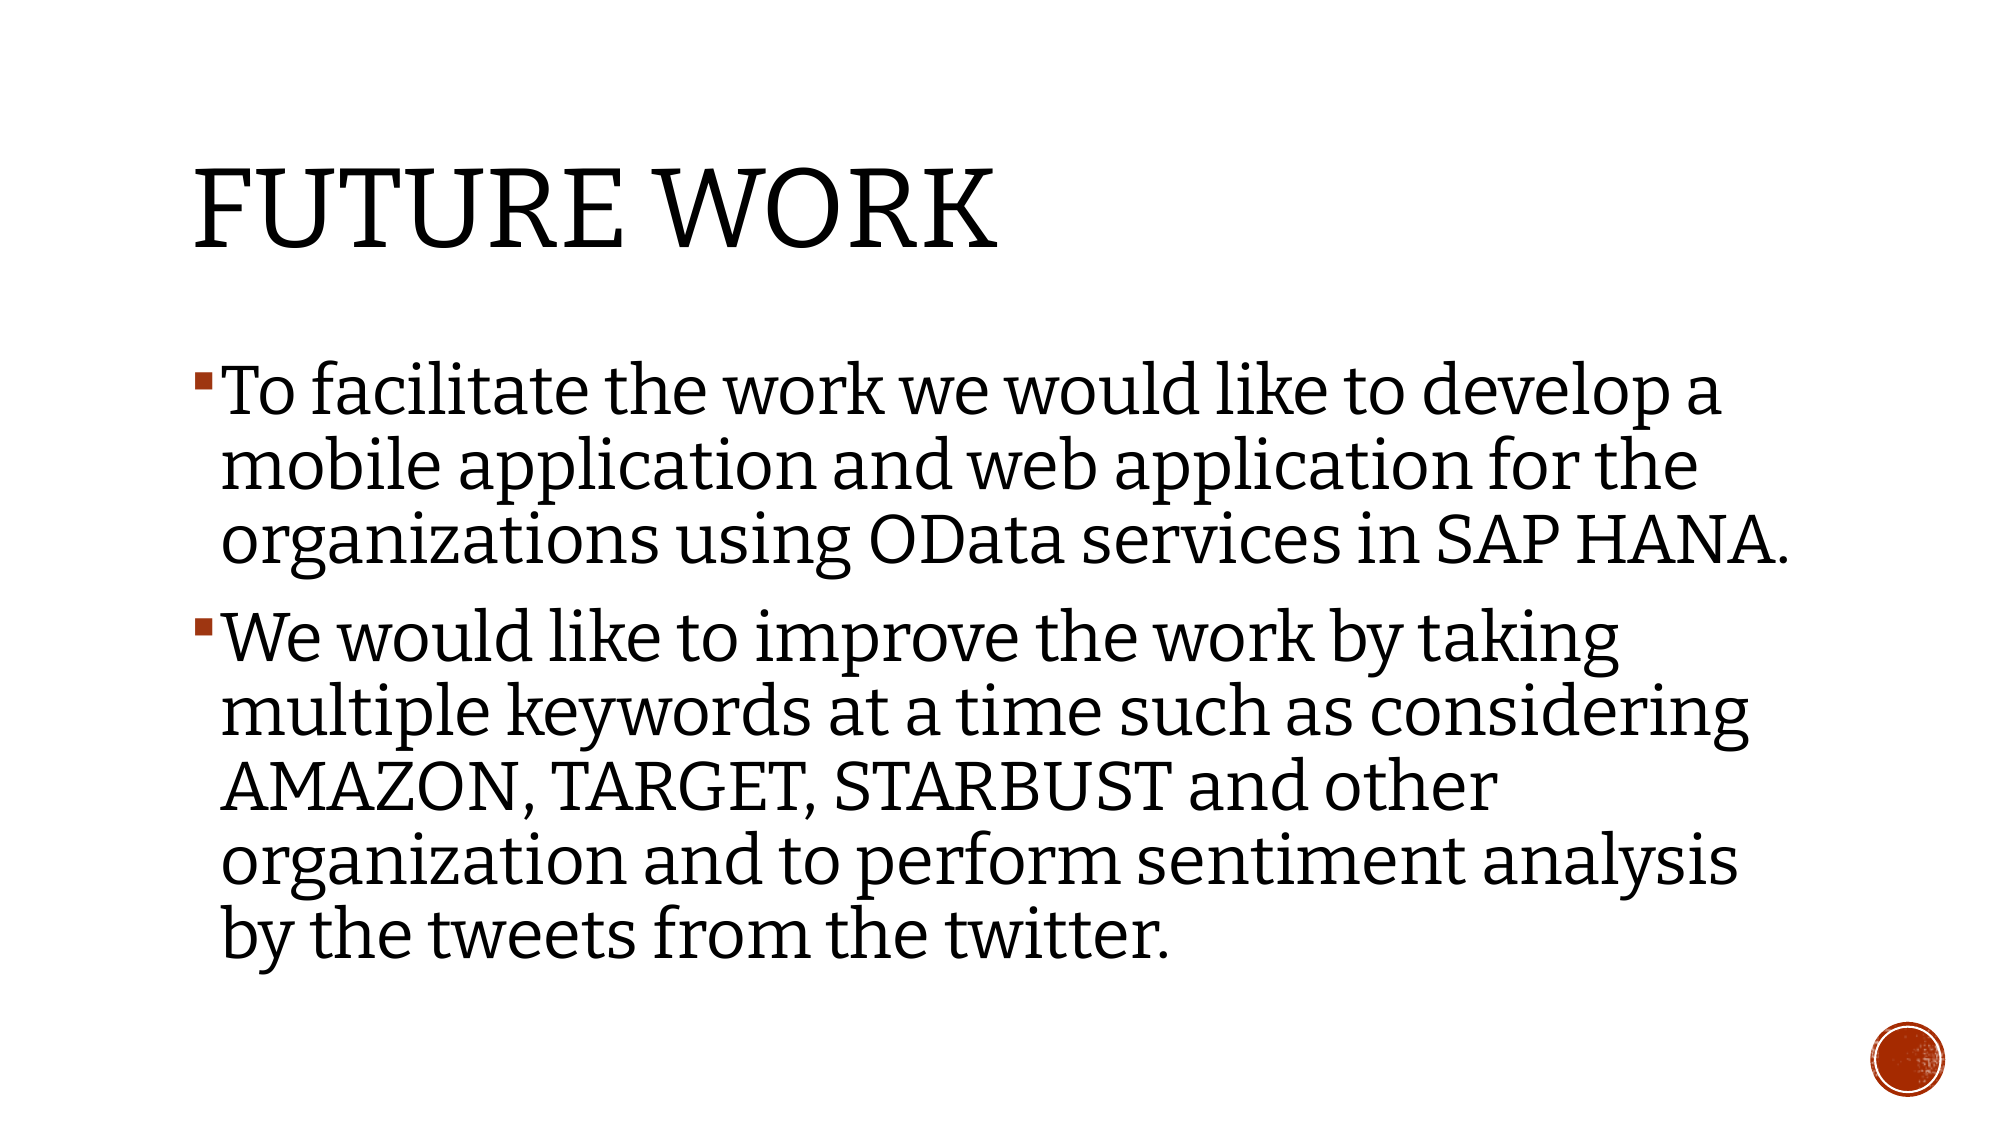

# Future work
To facilitate the work we would like to develop a mobile application and web application for the organizations using OData services in SAP HANA.
We would like to improve the work by taking multiple keywords at a time such as considering AMAZON, TARGET, STARBUST and other organization and to perform sentiment analysis by the tweets from the twitter.